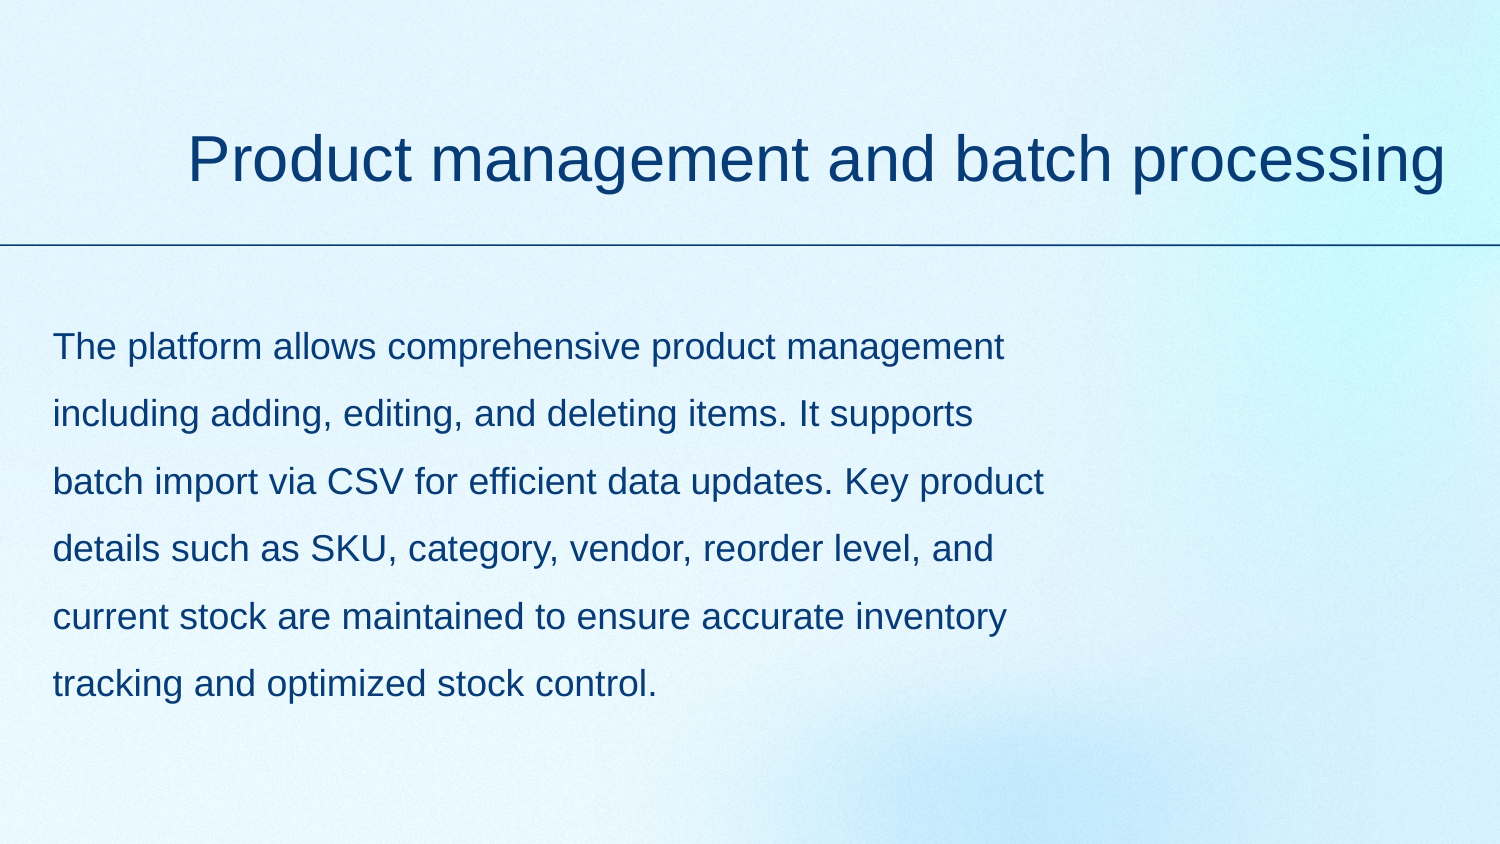

# Product management and batch processing
The platform allows comprehensive product management including adding, editing, and deleting items. It supports batch import via CSV for efficient data updates. Key product details such as SKU, category, vendor, reorder level, and current stock are maintained to ensure accurate inventory tracking and optimized stock control.